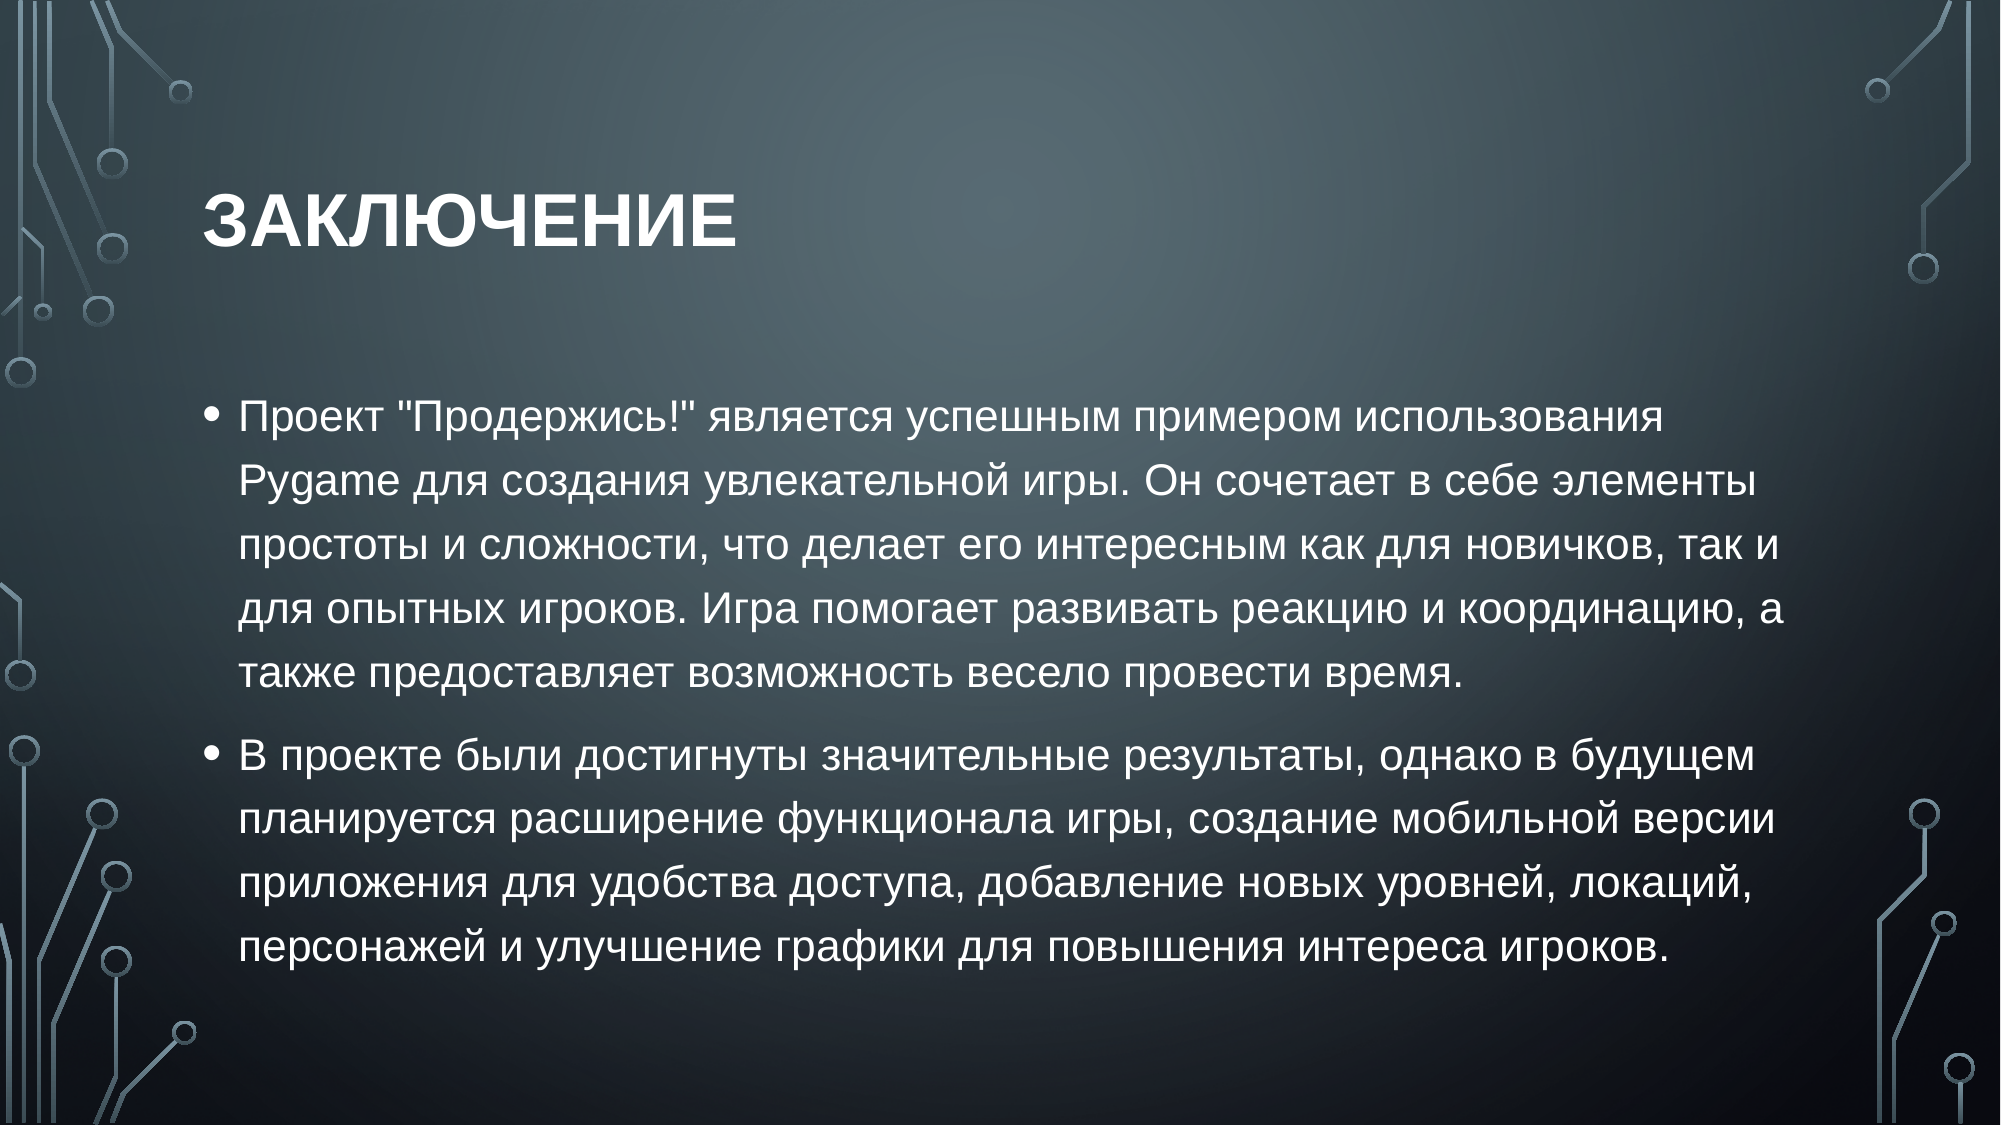

# Заключение
Проект "Продержись!" является успешным примером использования Pygame для создания увлекательной игры. Он сочетает в себе элементы простоты и сложности, что делает его интересным как для новичков, так и для опытных игроков. Игра помогает развивать реакцию и координацию, а также предоставляет возможность весело провести время.
В проекте были достигнуты значительные результаты, однако в будущем планируется расширение функционала игры, создание мобильной версии приложения для удобства доступа, добавление новых уровней, локаций, персонажей и улучшение графики для повышения интереса игроков.